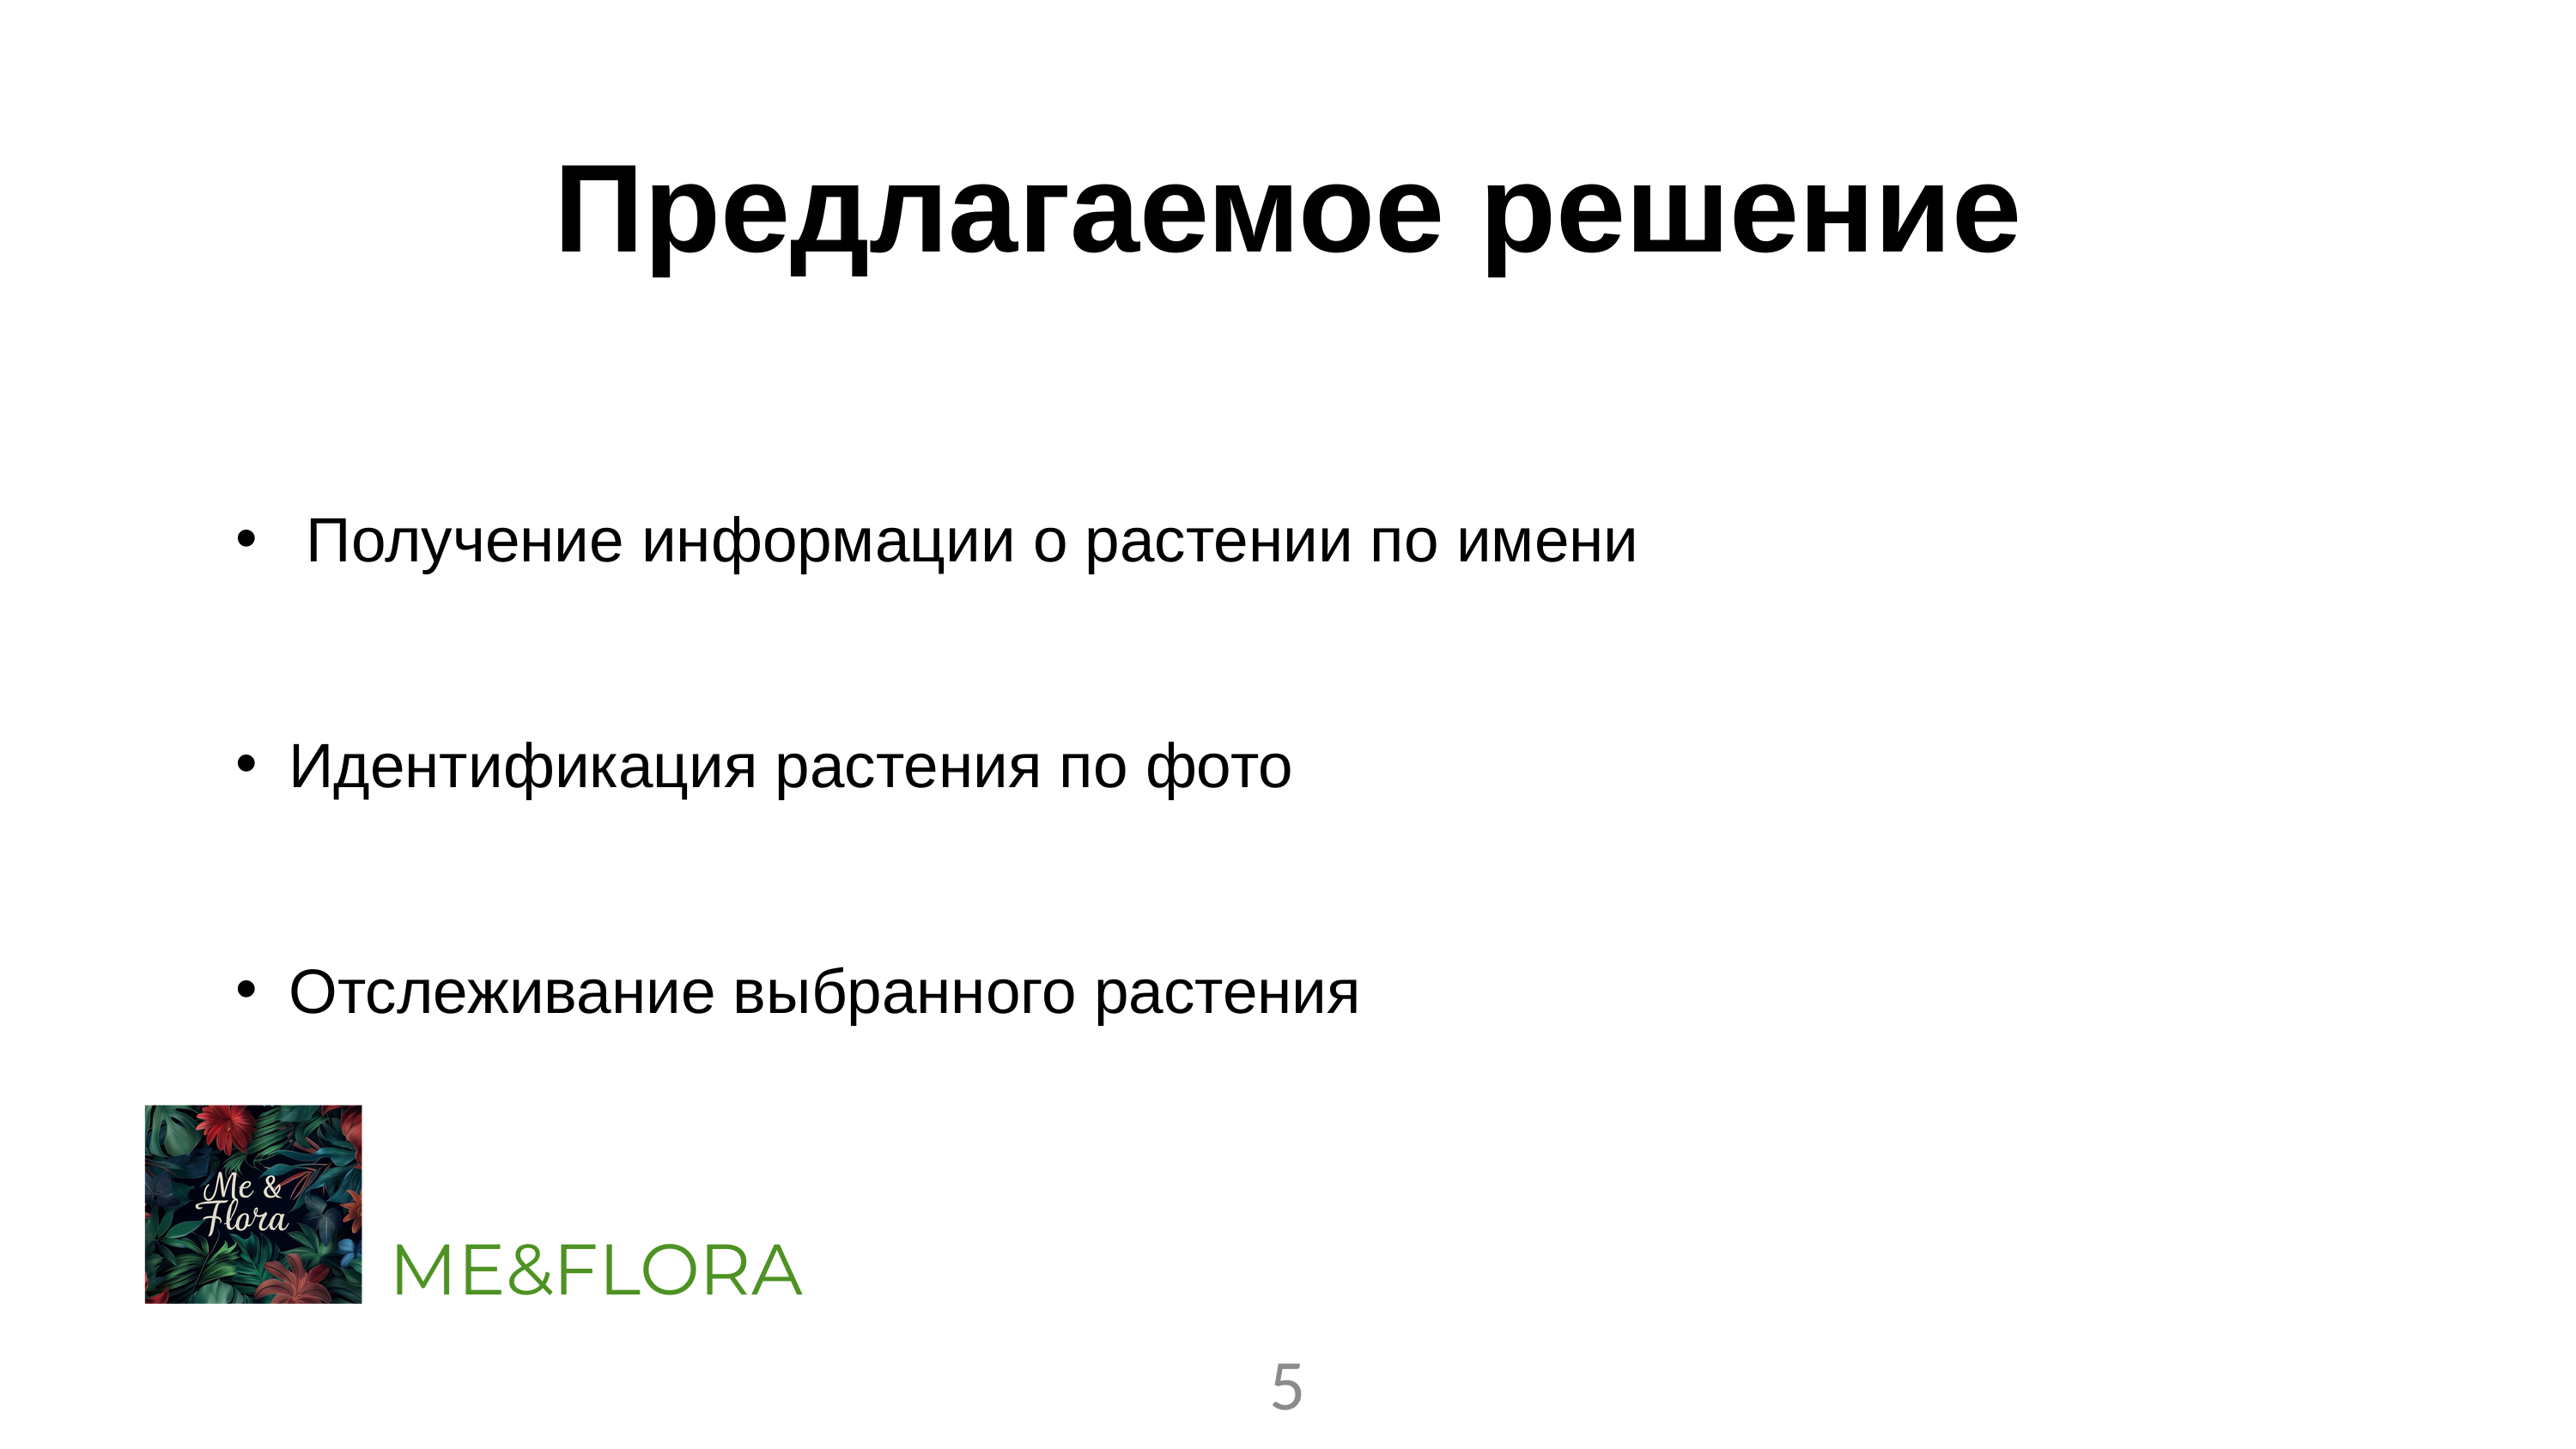

Предлагаемое решение
 Получение информации о растении по имени
Идентификация растения по фото
Отслеживание выбранного растения

ME&FLORA
5